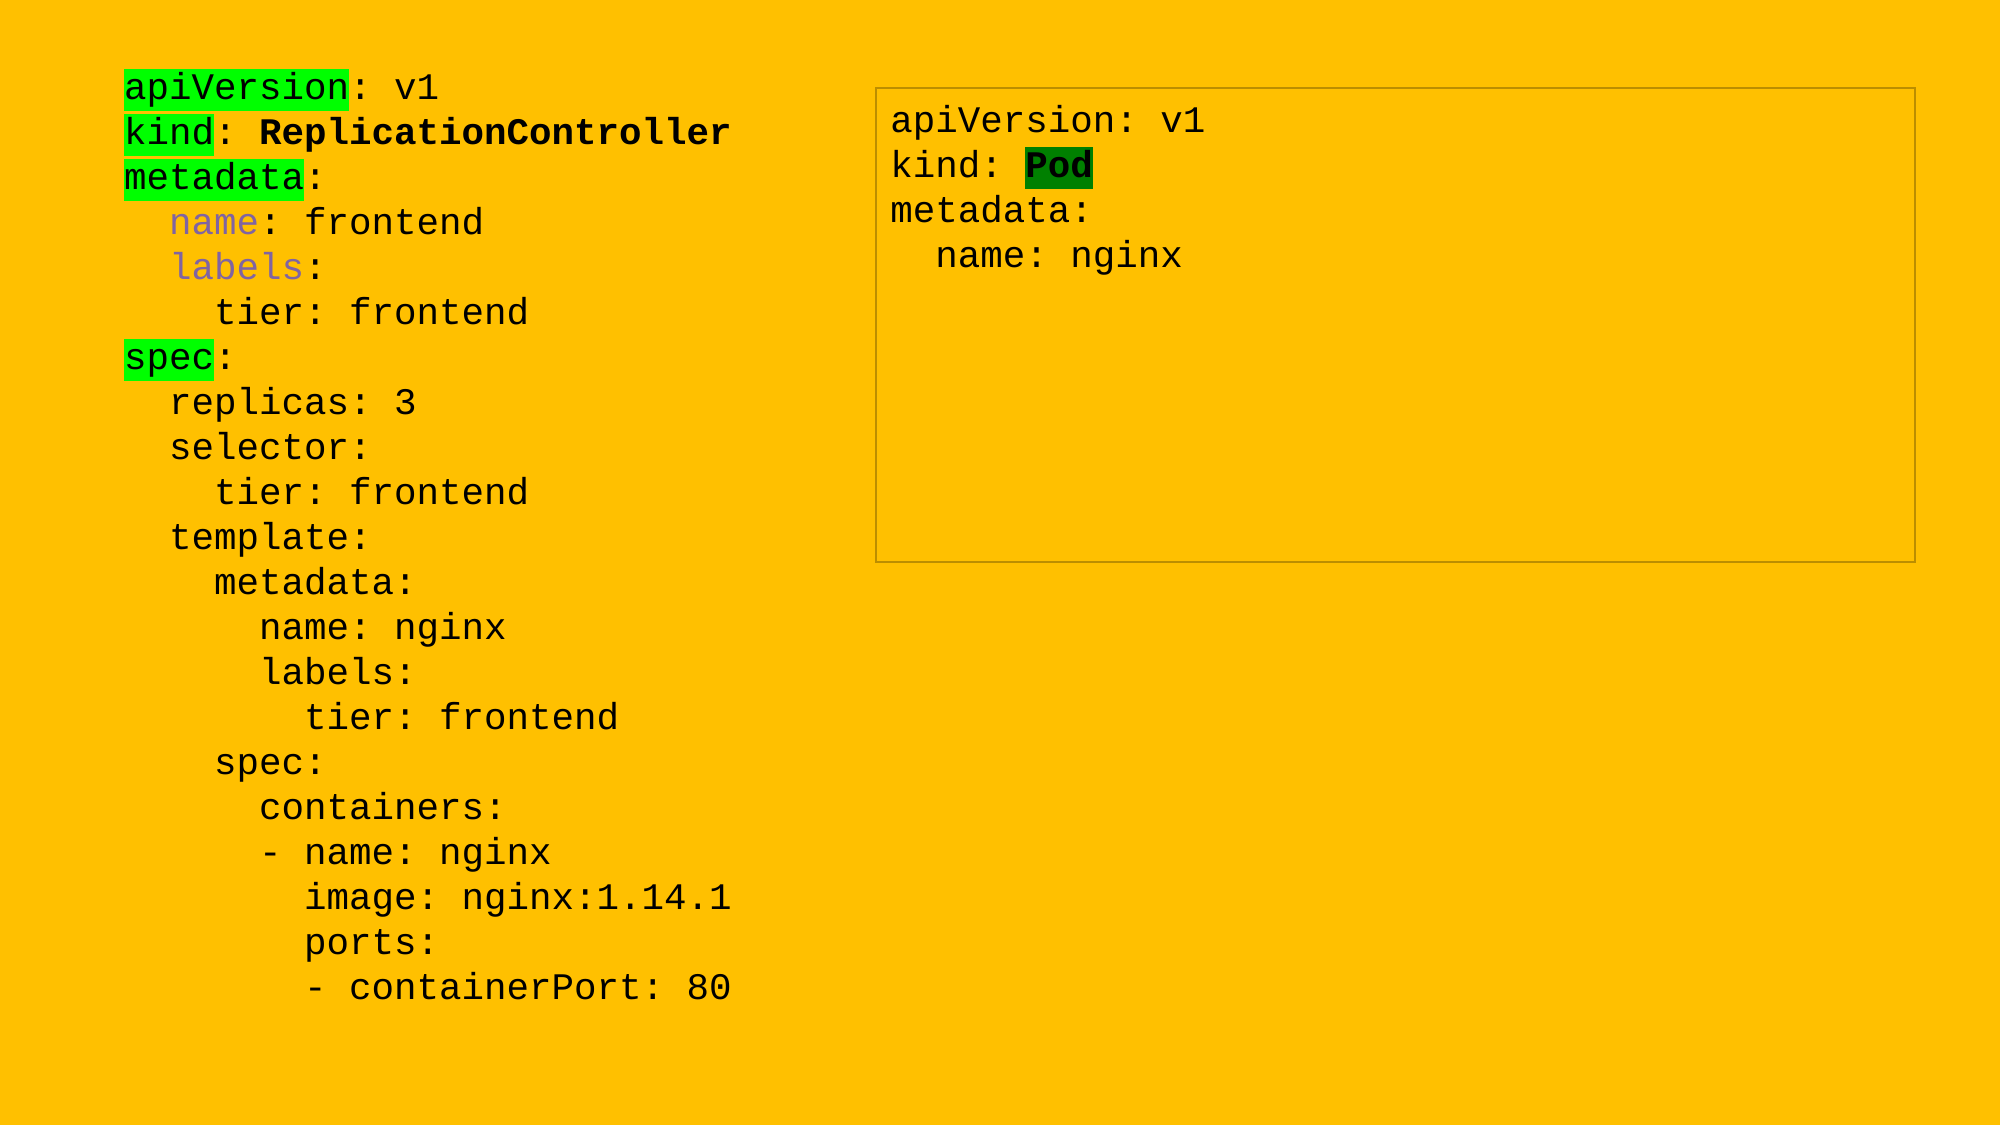

apiVersion: v1
kind: ReplicationController
metadata:
  name: frontend
  labels:
    tier: frontend
spec:
  replicas: 3
  selector:
    tier: frontend
  template:
    metadata:
      name: nginx
      labels:
        tier: frontend
    spec:
      containers:
      - name: nginx
        image: nginx:1.14.1
        ports:
        - containerPort: 80
apiVersion: v1
kind: Pod
metadata:
  name: nginx